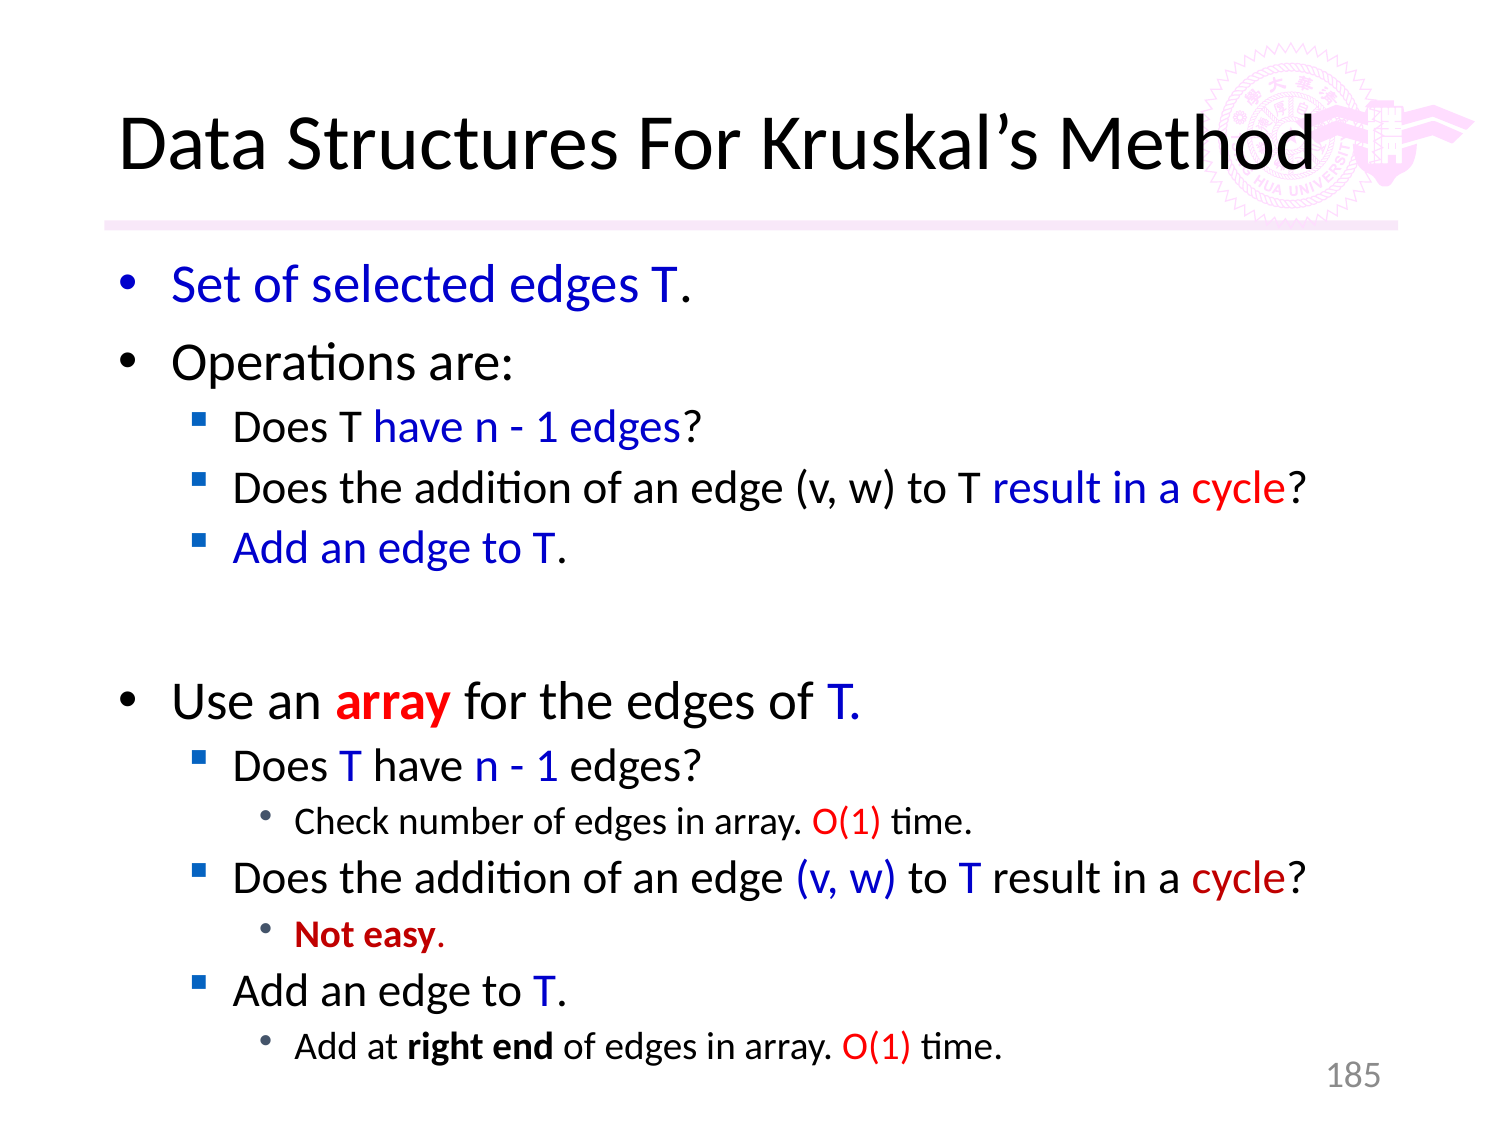

# Data Structures For Kruskal’s Method
Set of selected edges T.
Operations are:
Does T have n - 1 edges?
Does the addition of an edge (v, w) to T result in a cycle?
Add an edge to T.

Use an array for the edges of T.
Does T have n - 1 edges?
Check number of edges in array. O(1) time.
Does the addition of an edge (v, w) to T result in a cycle?
Not easy.
Add an edge to T.
Add at right end of edges in array. O(1) time.

185